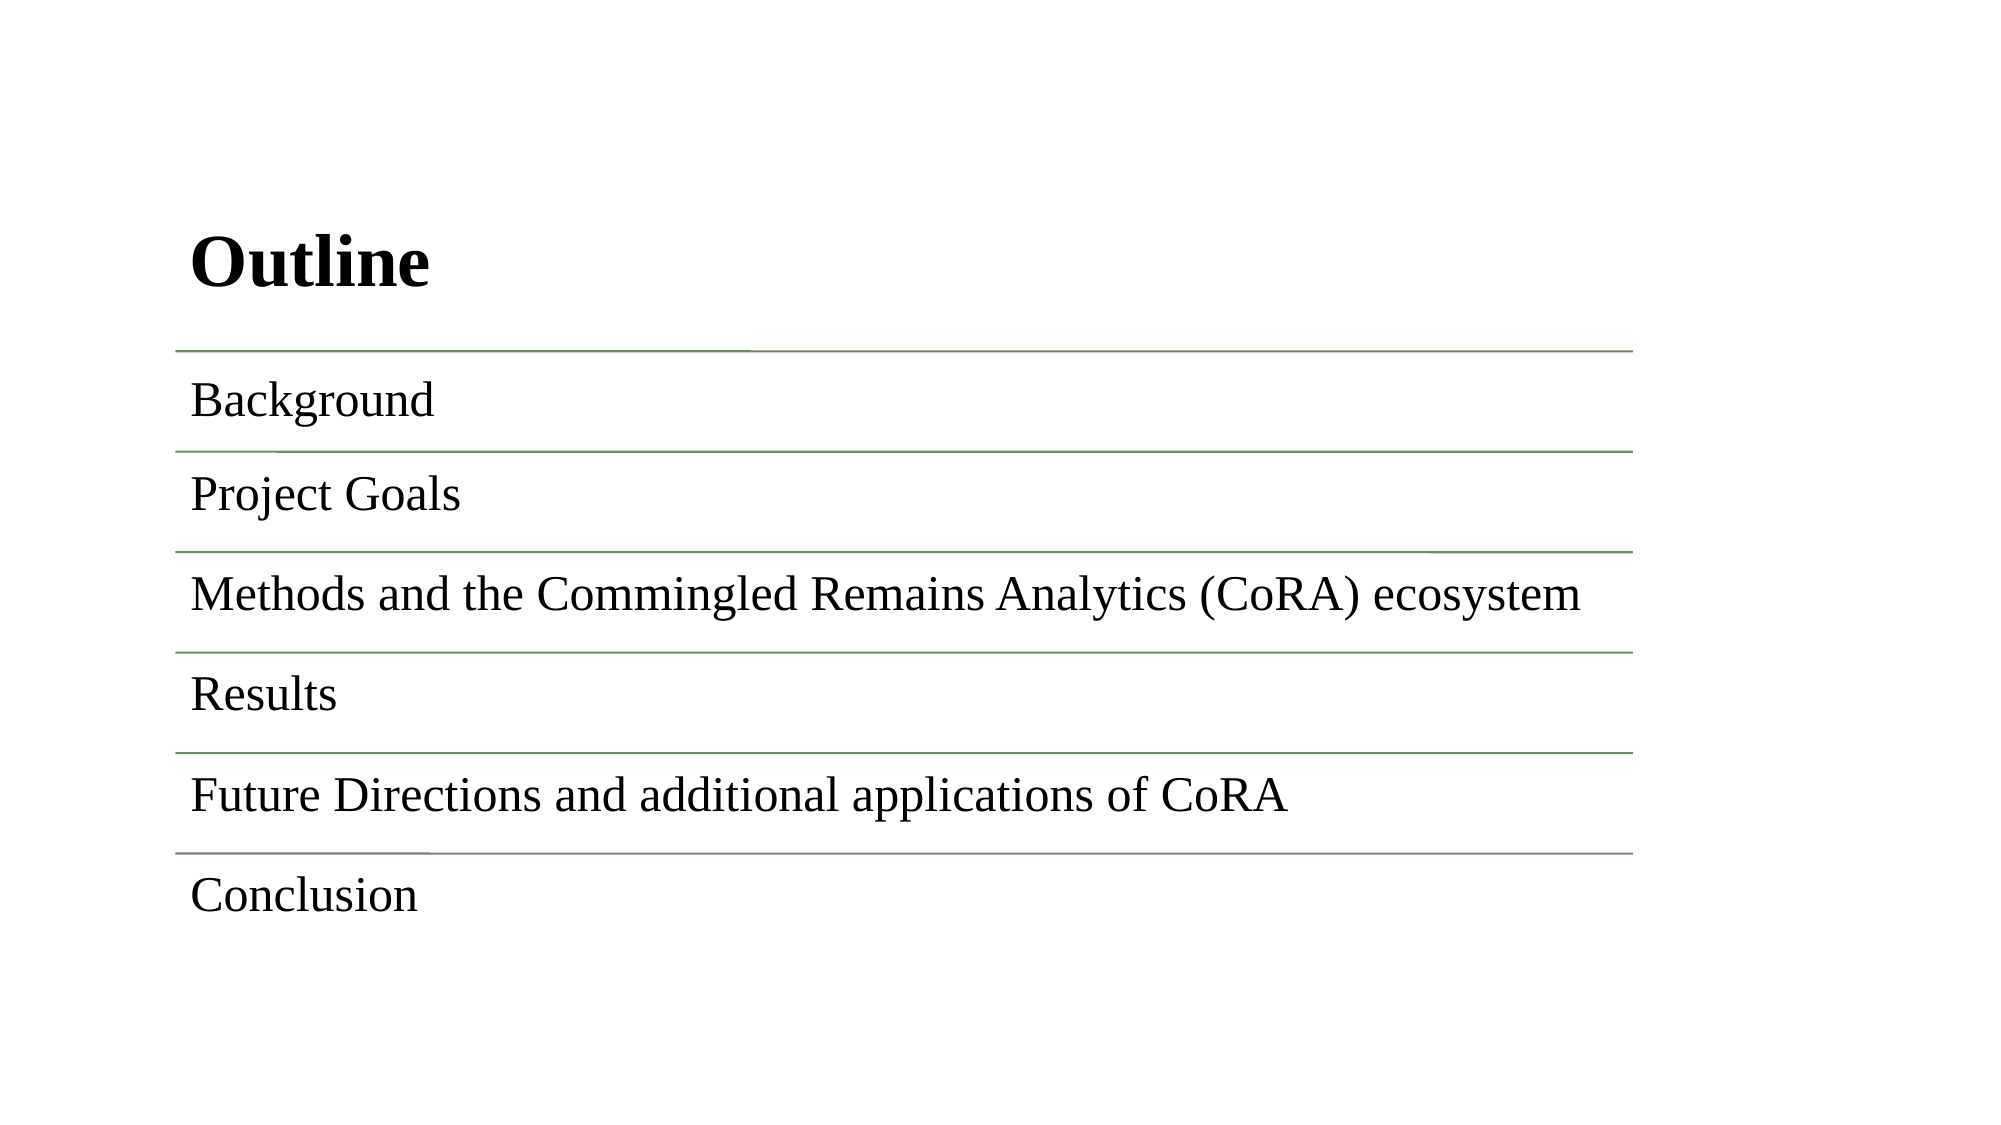

# Outline
Background
Project Goals
Methods and the Commingled Remains Analytics (CoRA) ecosystem
Results
Future Directions and additional applications of CoRA
Conclusion